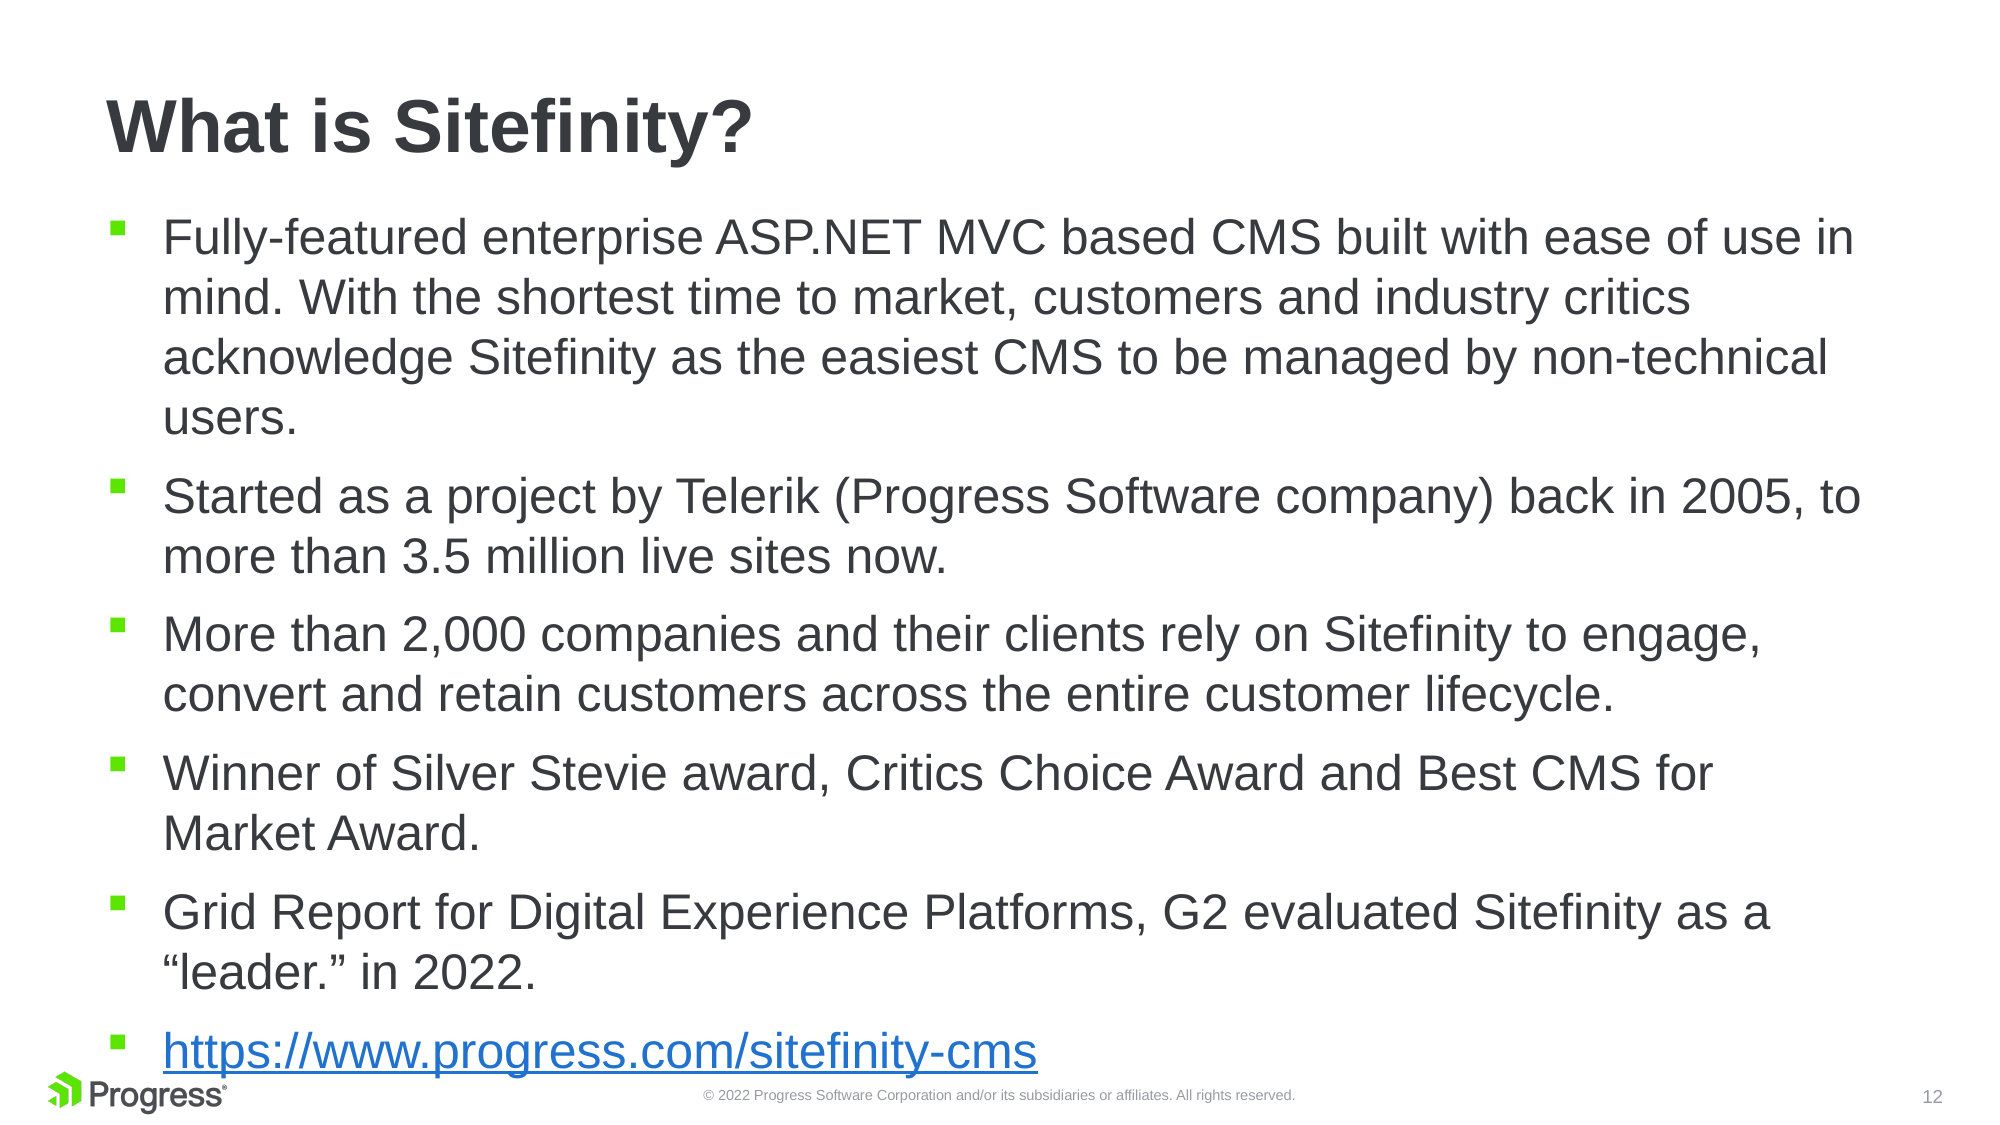

# What is Sitefinity?
Fully-featured enterprise ASP.NET MVC based CMS built with ease of use in mind. With the shortest time to market, customers and industry critics acknowledge Sitefinity as the easiest CMS to be managed by non-technical users.
Started as a project by Telerik (Progress Software company) back in 2005, to more than 3.5 million live sites now.
More than 2,000 companies and their clients rely on Sitefinity to engage, convert and retain customers across the entire customer lifecycle.
Winner of Silver Stevie award, Critics Choice Award and Best CMS for Market Award.
Grid Report for Digital Experience Platforms, G2 evaluated Sitefinity as a “leader.” in 2022.
https://www.progress.com/sitefinity-cms